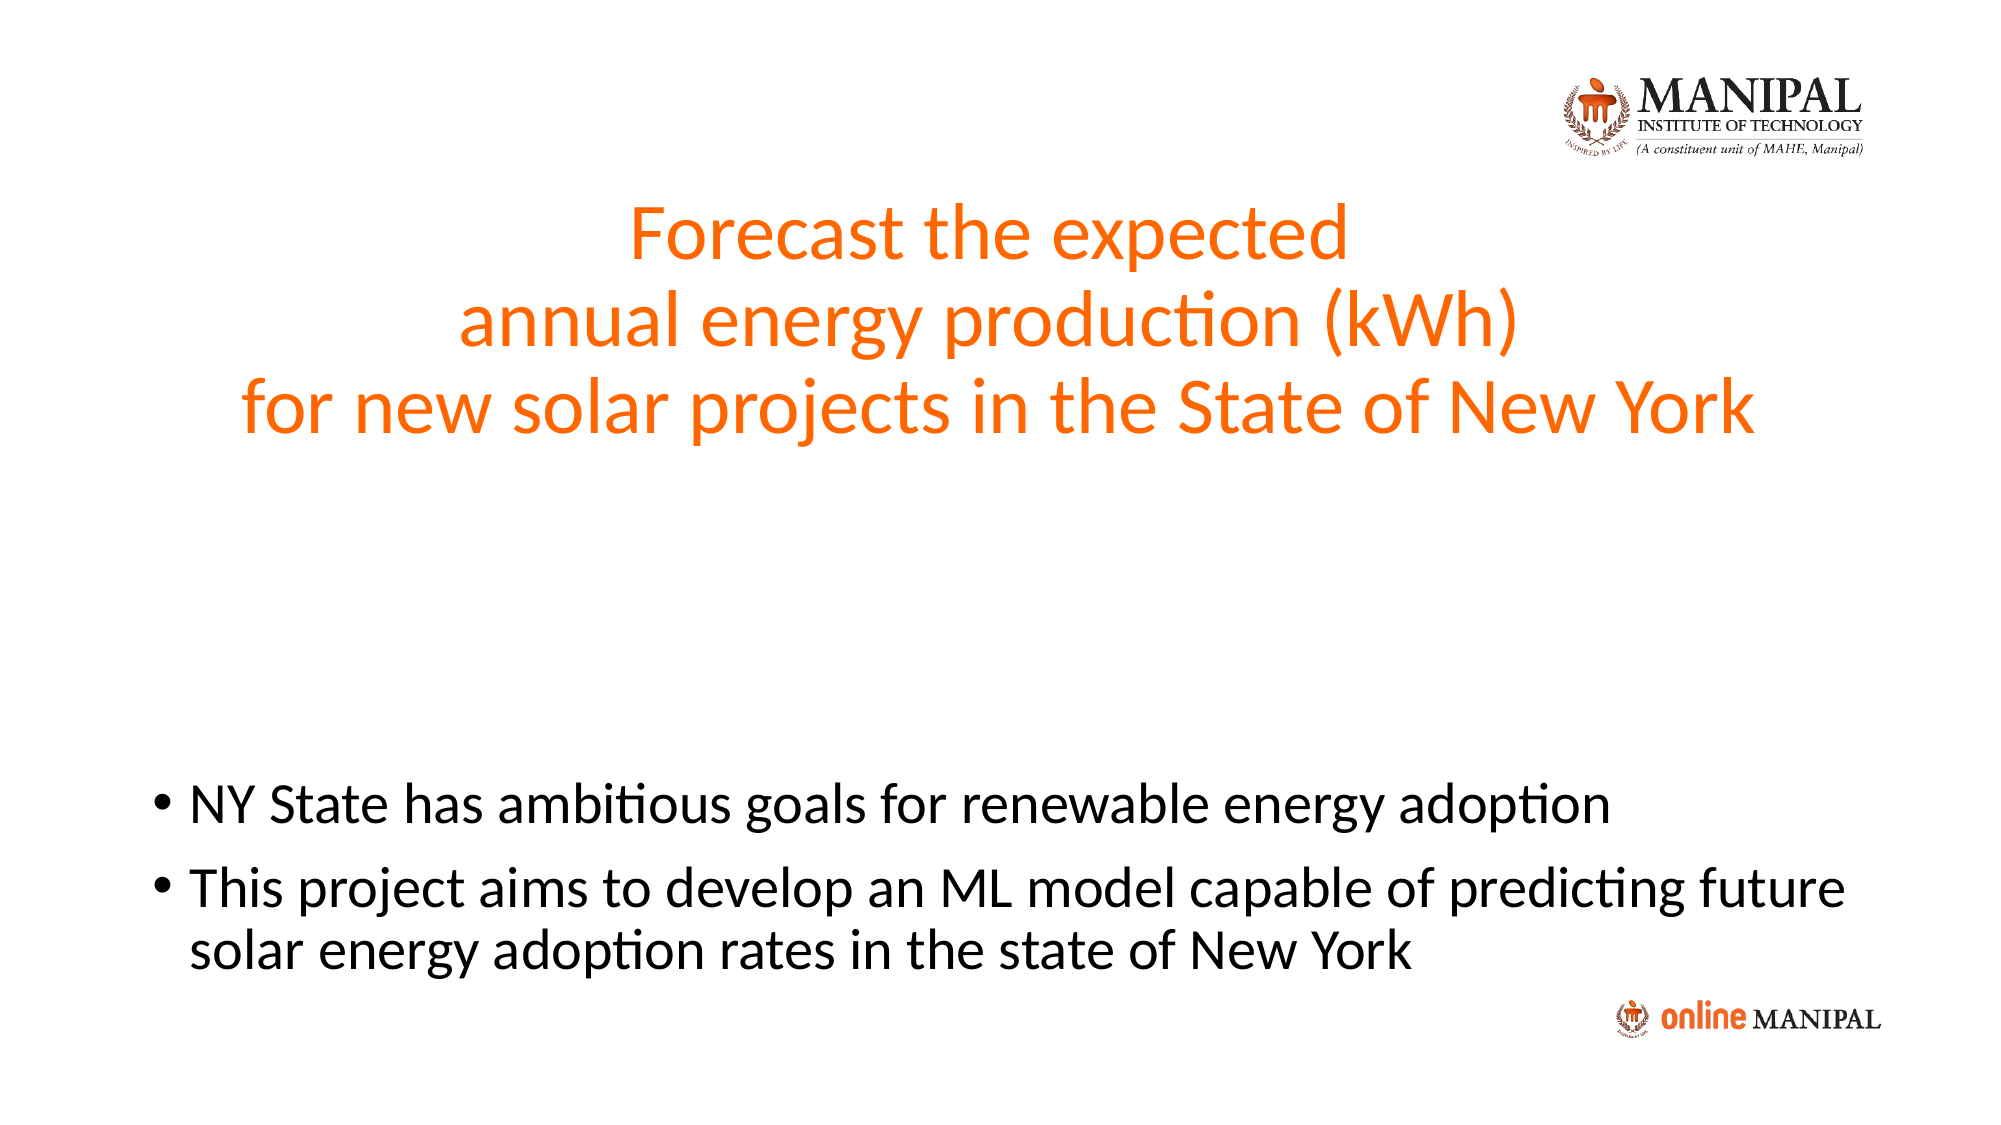

# Forecast the expected annual energy production (kWh) for new solar projects in the State of New York
NY State has ambitious goals for renewable energy adoption
This project aims to develop an ML model capable of predicting future solar energy adoption rates in the state of New York